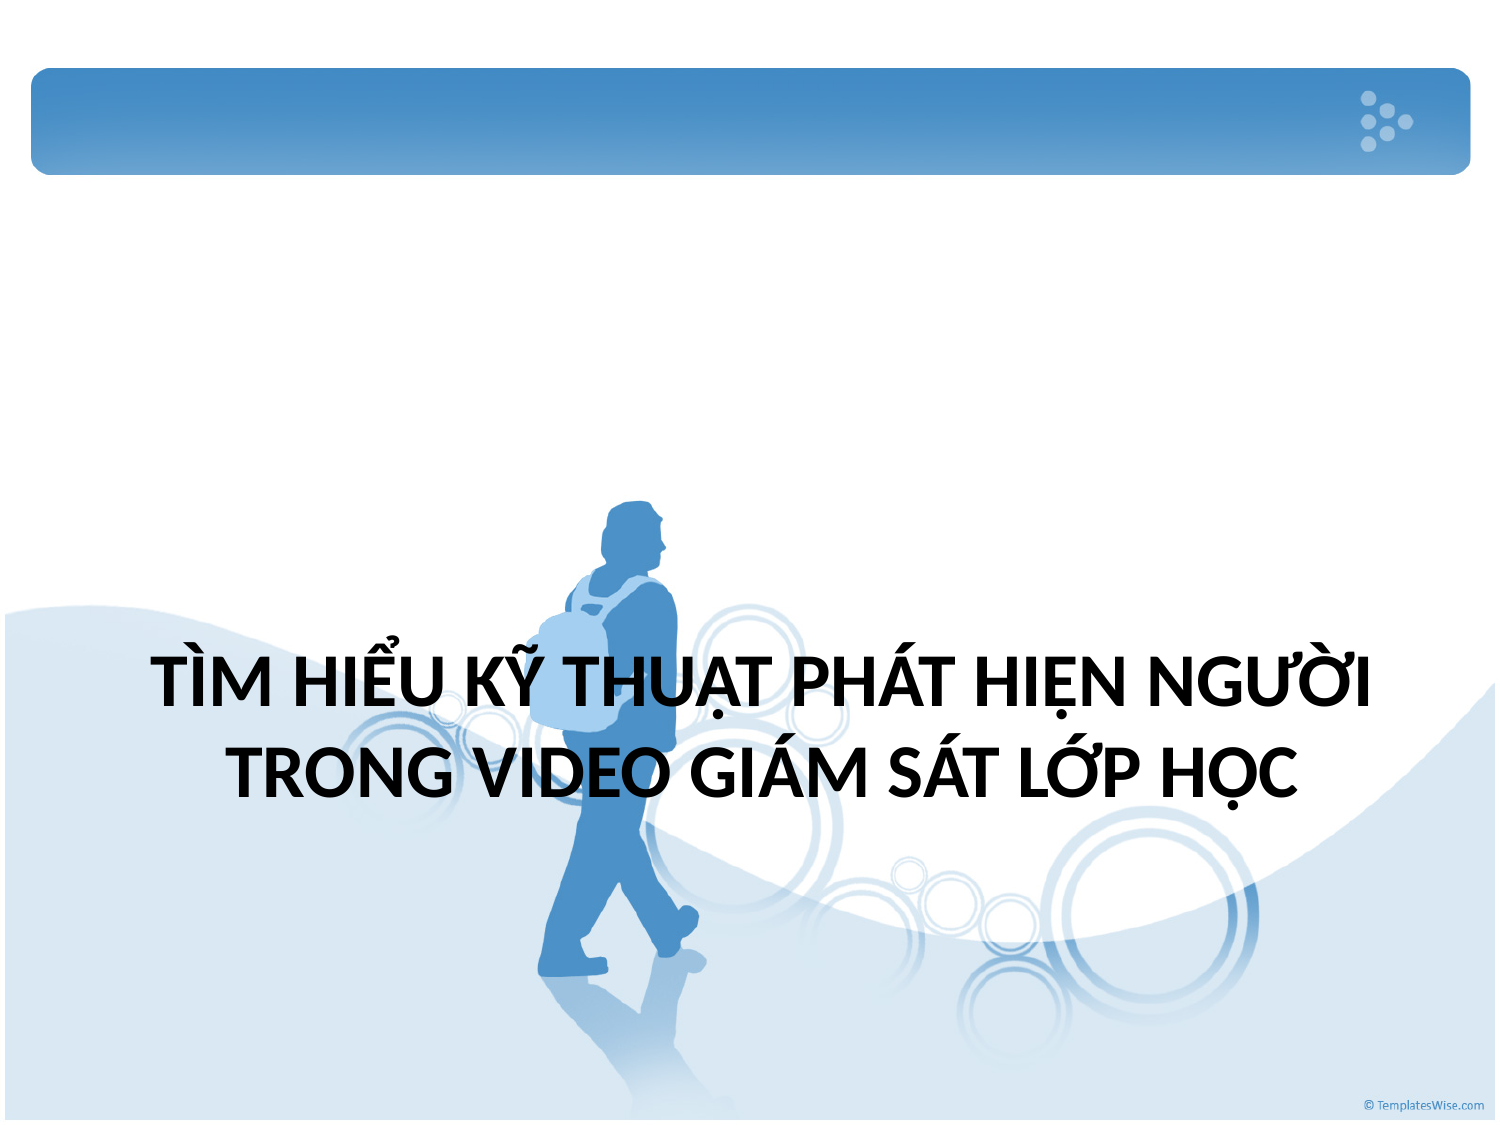

# TÌM HIỂU KỸ THUẬT PHÁT HIỆN NGƯỜI TRONG VIDEO GIÁM SÁT LỚP HỌC